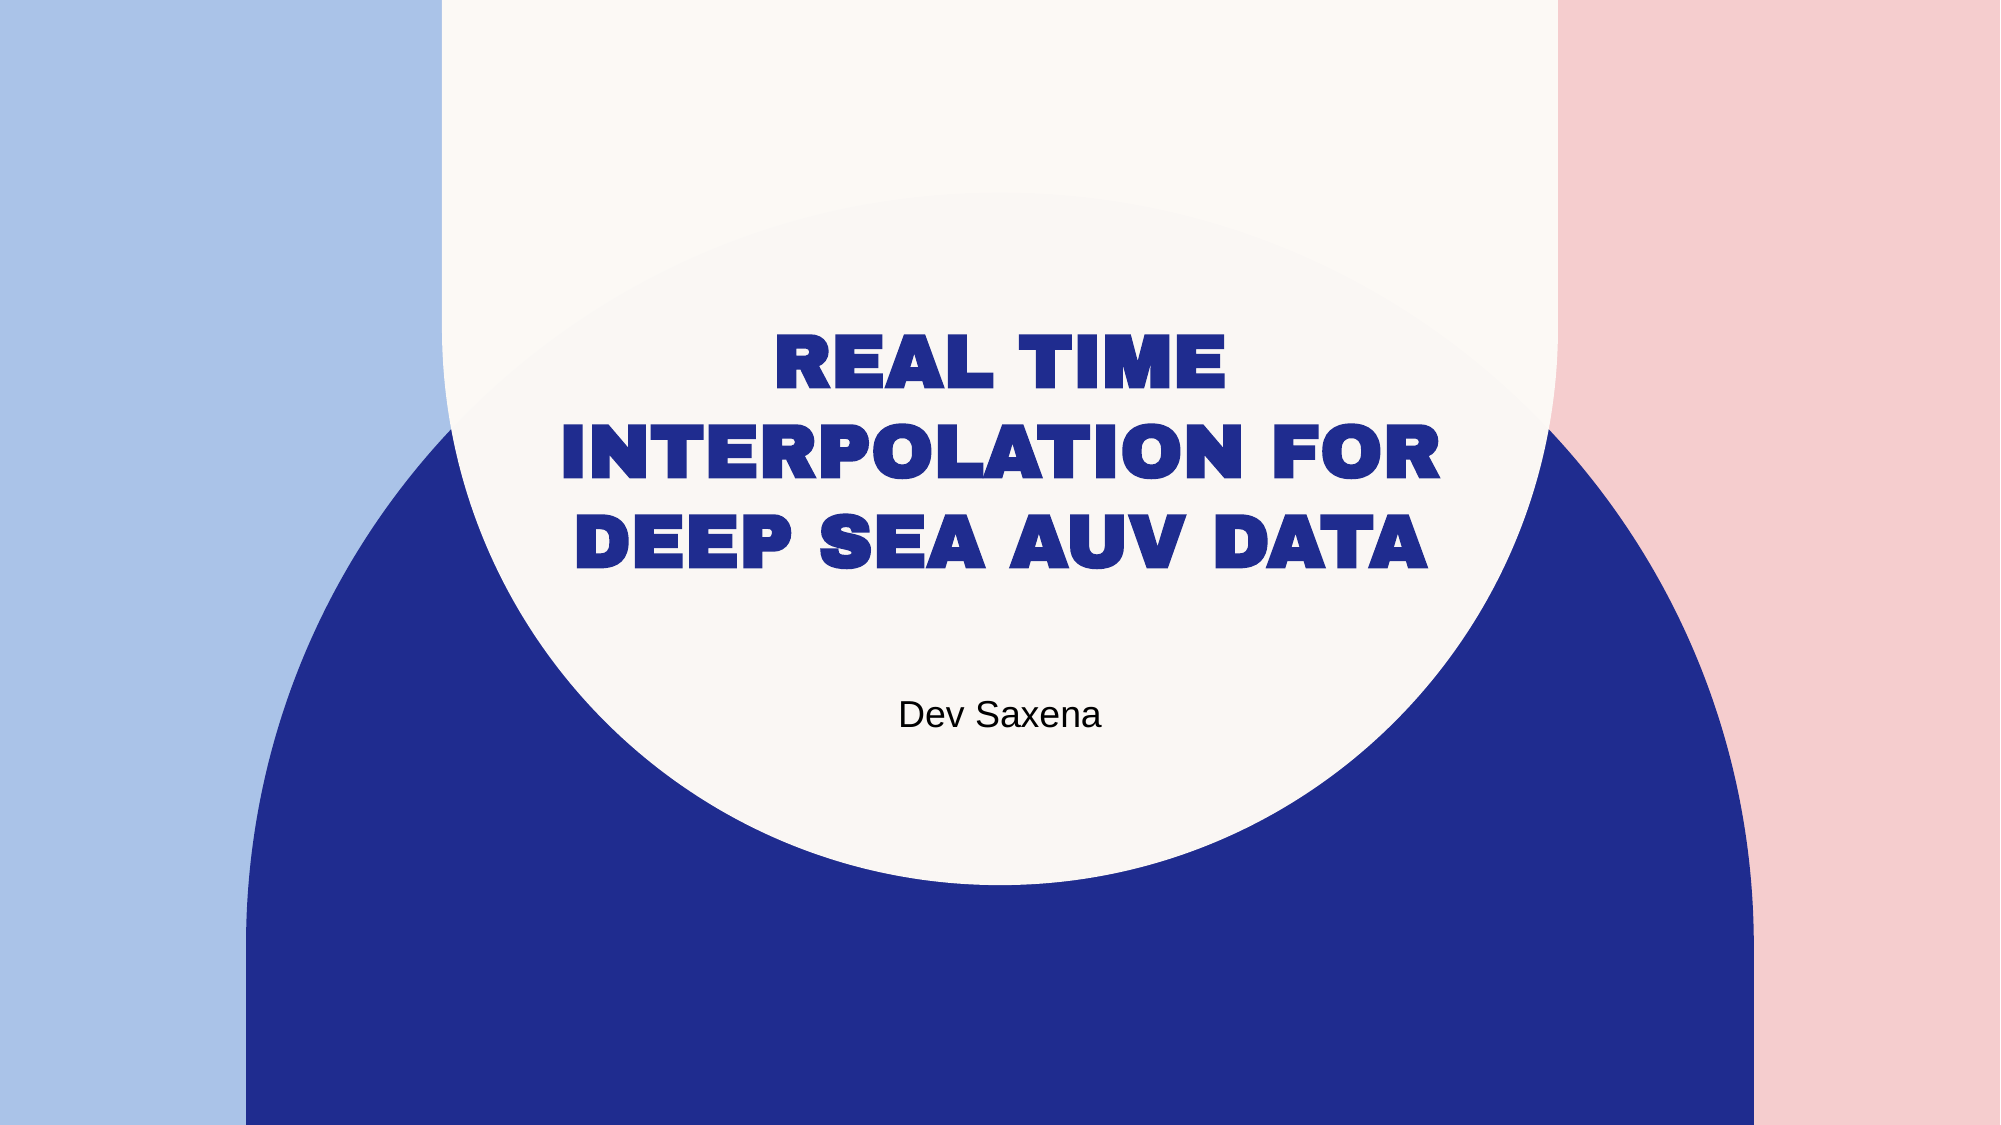

# Real Time Interpolation for Deep sea AUV Data
Dev Saxena